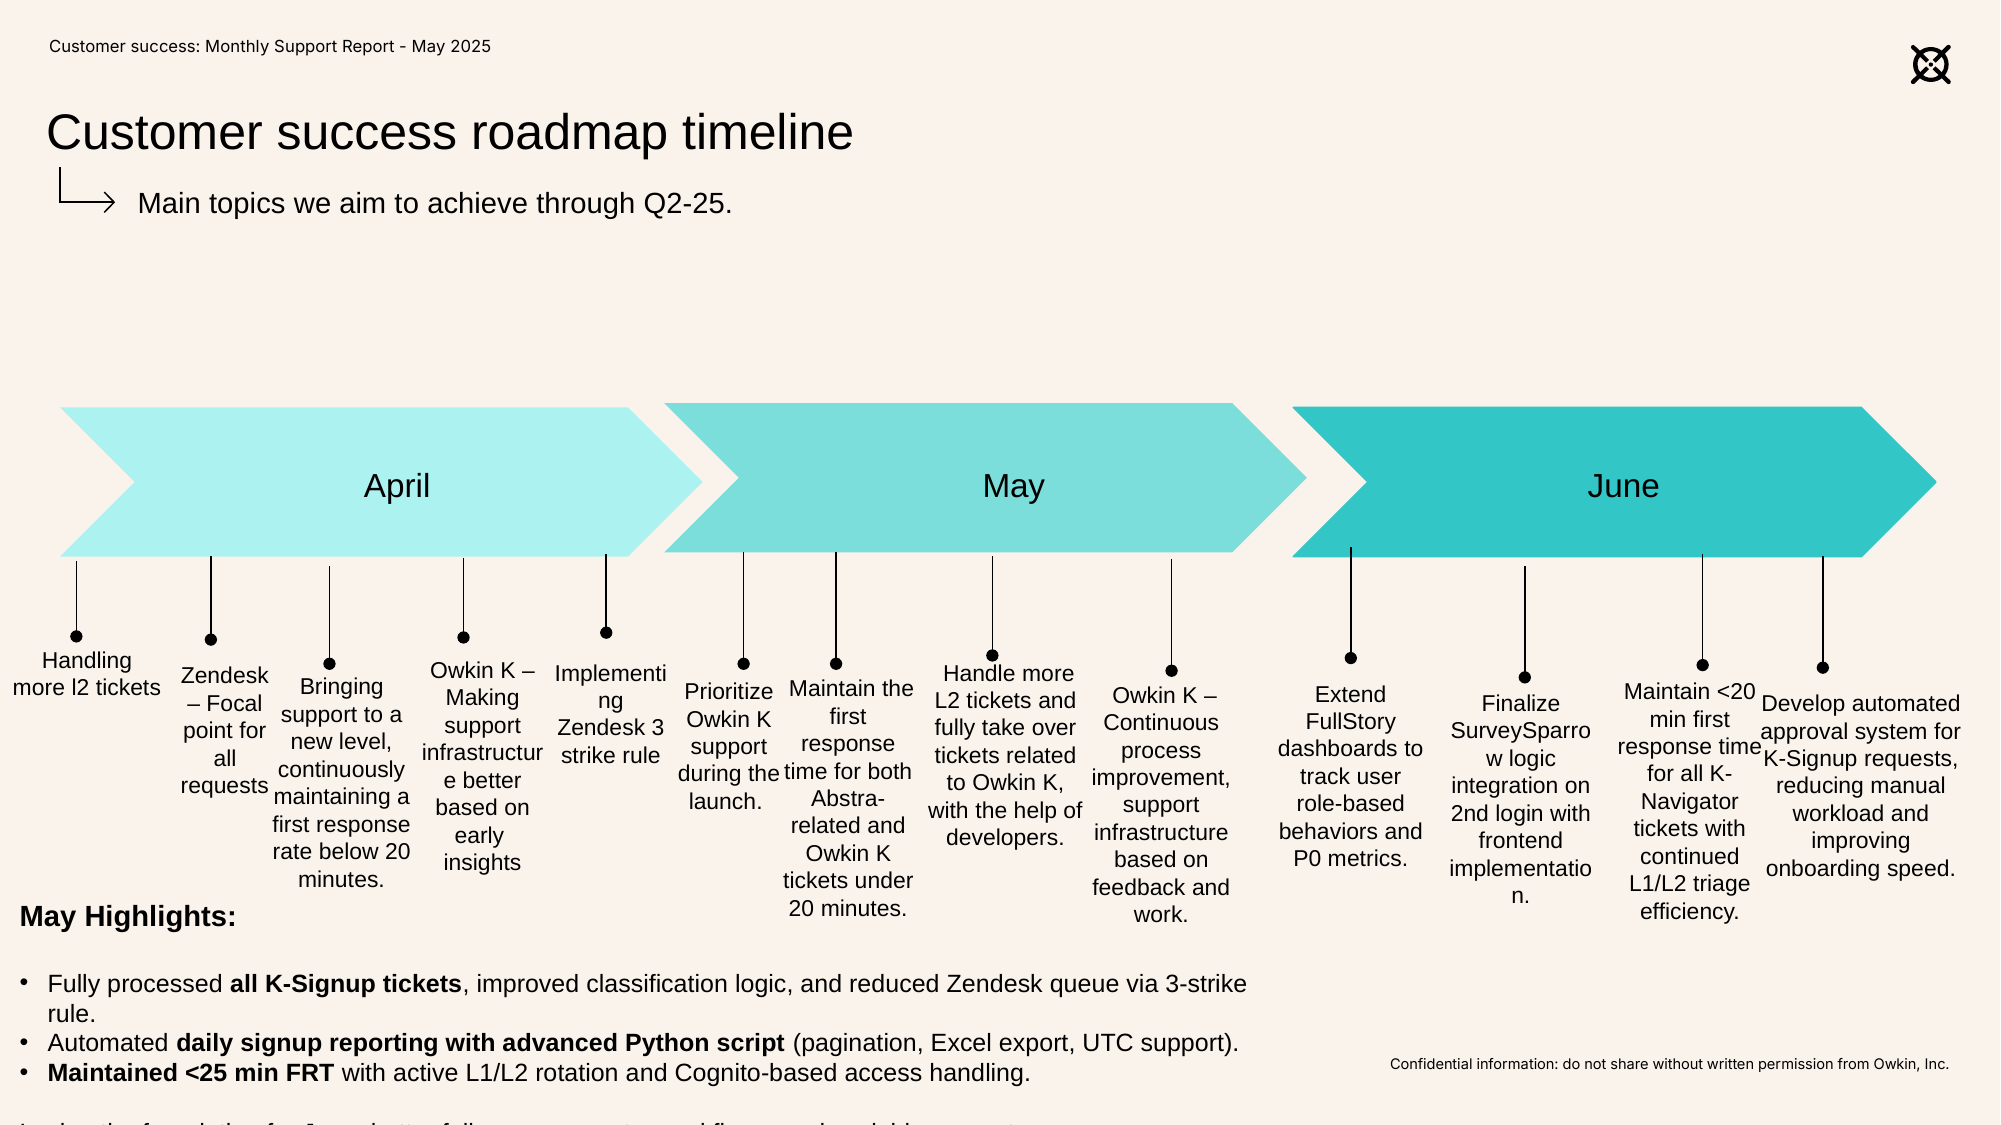

Customer success: Monthly Support Report - May 2025

# Customer success roadmap timeline

Main topics we aim to achieve through Q2-25.

April
May
June
Handling more l2 tickets

Owkin K – Making support infrastructure better based on early  insights
Implementing Zendesk 3 strike rule
 Handle more L2 tickets and fully take over tickets related to Owkin K, with the help of developers.
Zendesk – Focal point for all requests

Bringing support to a new level, continuously maintaining a first response rate below 20 minutes.
 Maintain the first response time for both Abstra-related and Owkin K tickets under 20 minutes.
Prioritize Owkin K support during the launch.
Maintain <20 min first response time for all K-Navigator tickets with continued L1/L2 triage efficiency.
Extend FullStory dashboards to track user role-based behaviors and P0 metrics.
 Owkin K – Continuous process improvement, support infrastructure based on feedback and work.
Finalize SurveySparrow logic integration on 2nd login with frontend implementation.
Develop automated approval system for K-Signup requests, reducing manual workload and improving onboarding speed.
May Highlights:

Fully processed all K-Signup tickets, improved classification logic, and reduced Zendesk queue via 3-strike rule.
Automated daily signup reporting with advanced Python script (pagination, Excel export, UTC support).
Maintained <25 min FRT with active L1/L2 rotation and Cognito-based access handling.

Laying the foundation for June: better follow-ups, smarter workflows, and scalable support.